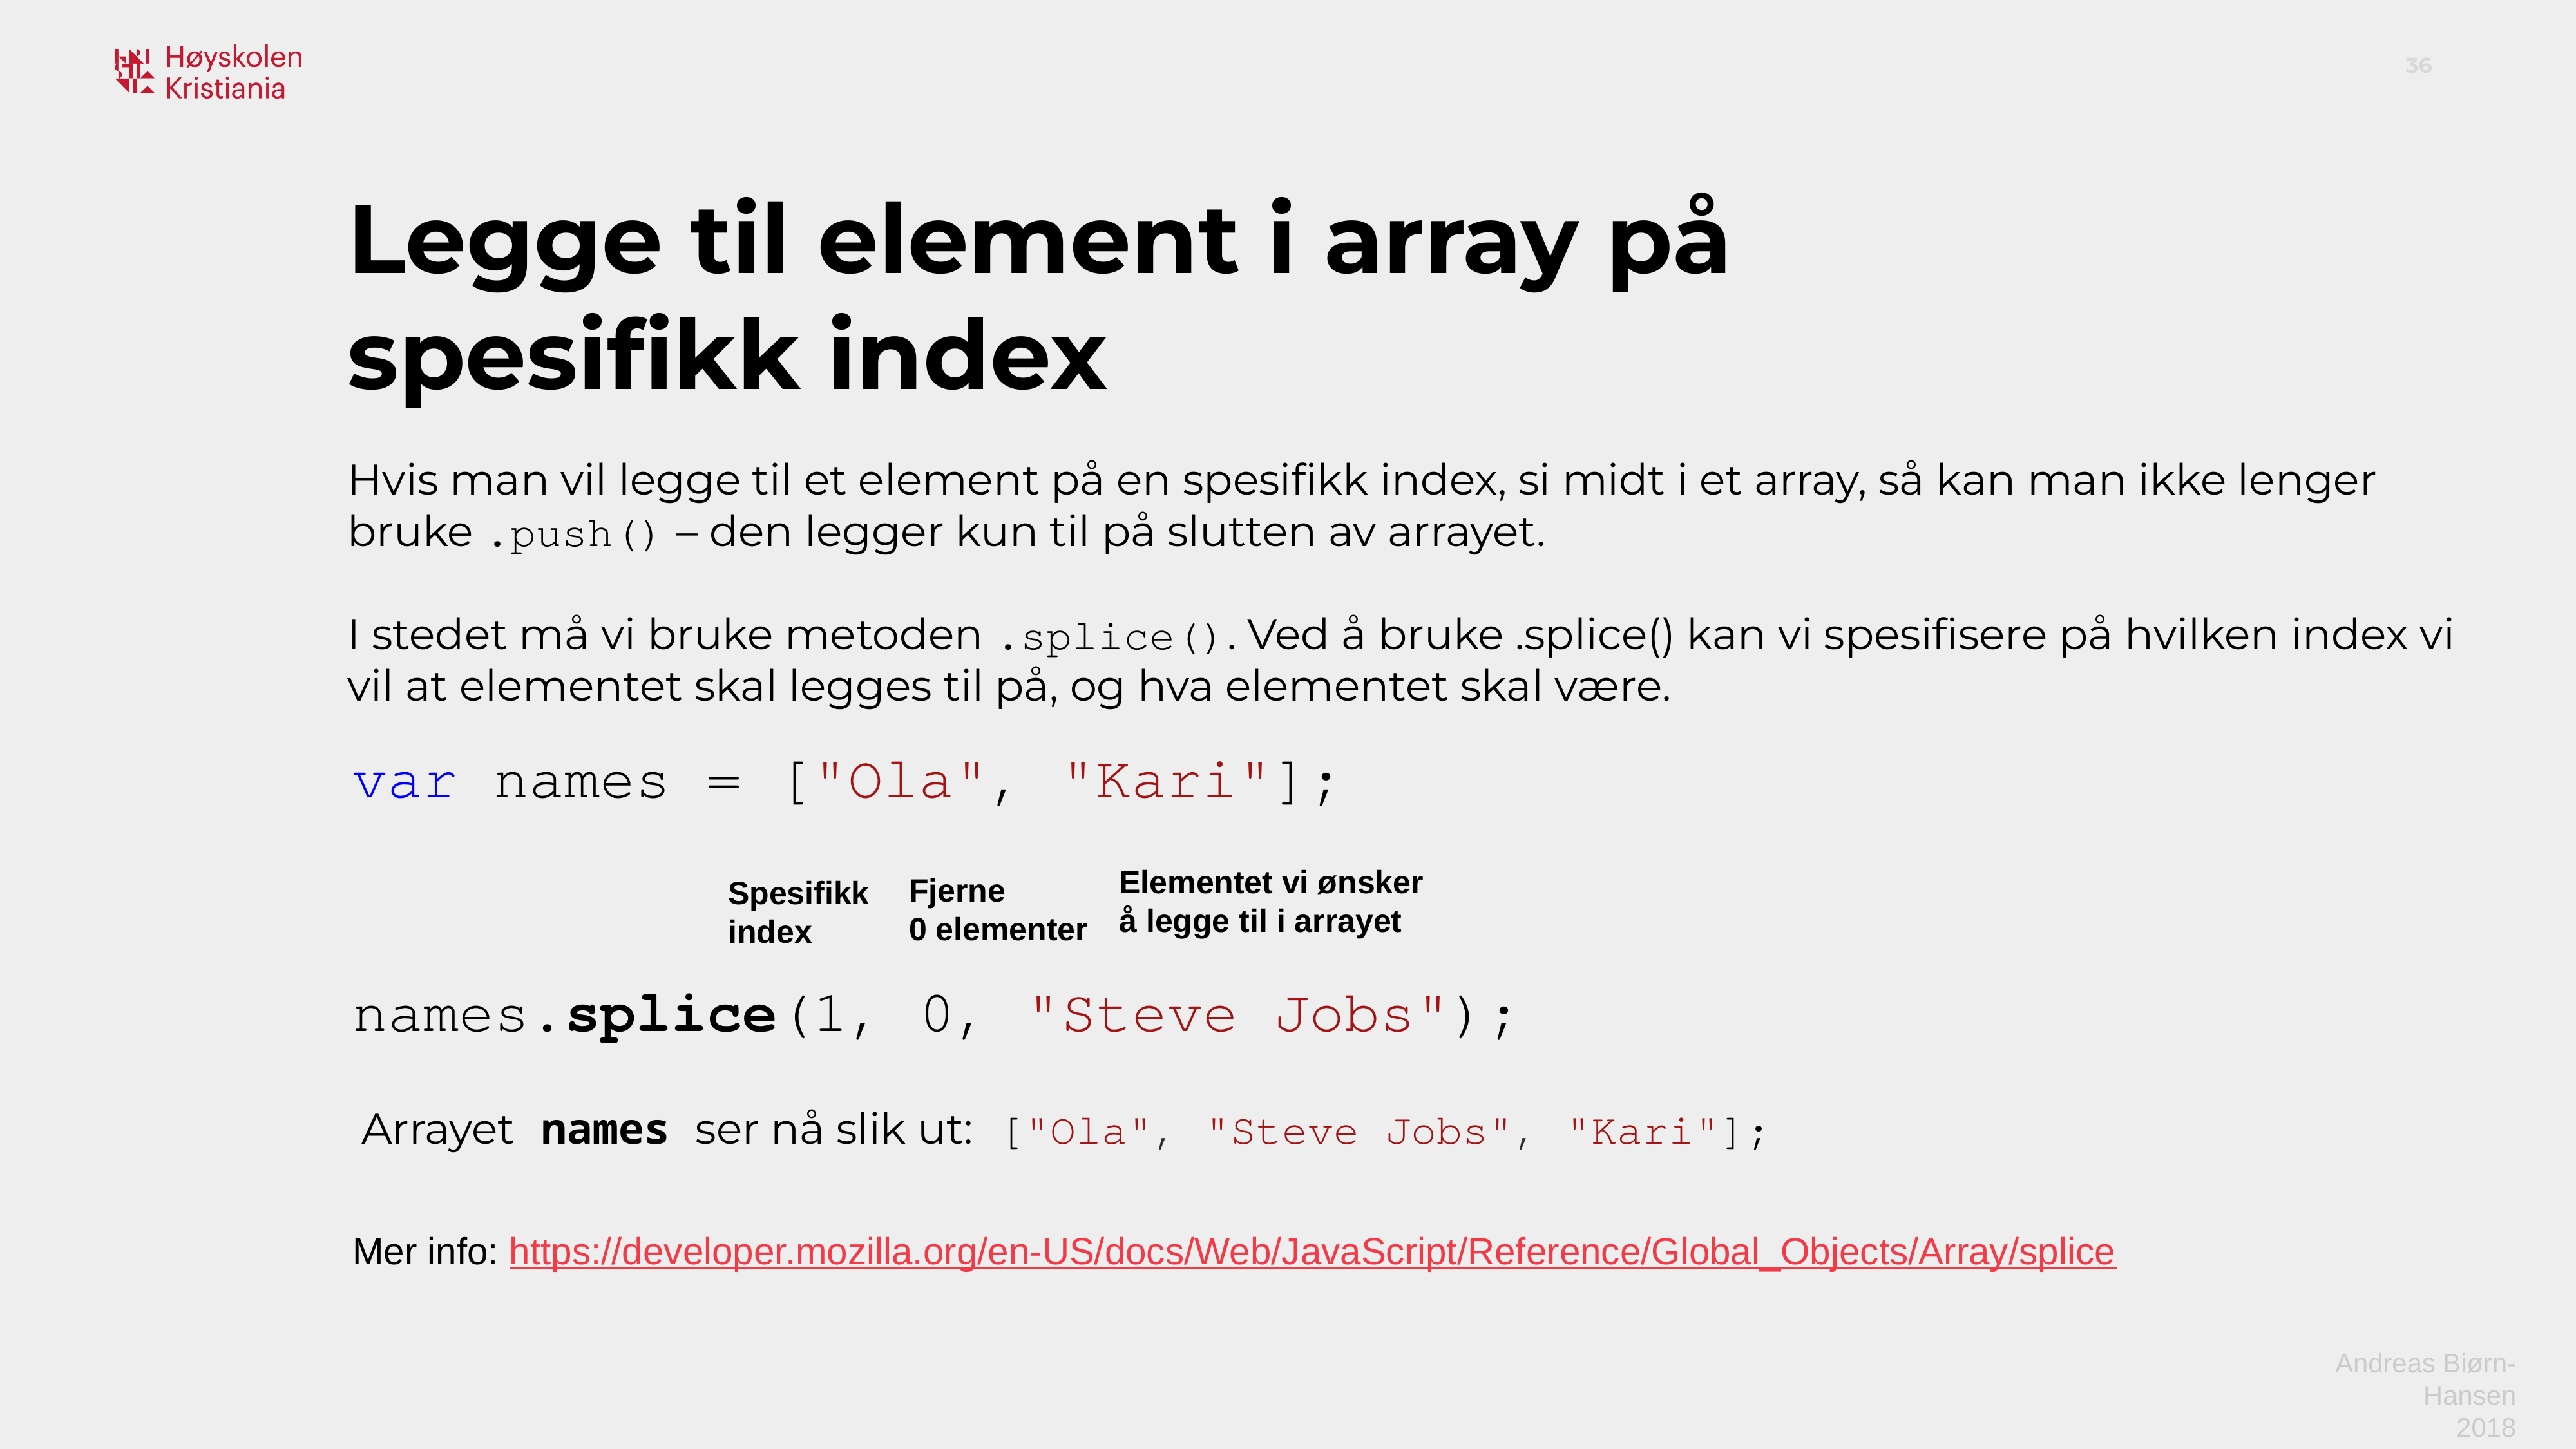

Legge til element i array på spesifikk index
Hvis man vil legge til et element på en spesifikk index, si midt i et array, så kan man ikke lenger bruke .push() – den legger kun til på slutten av arrayet.

I stedet må vi bruke metoden .splice(). Ved å bruke .splice() kan vi spesifisere på hvilken index vi vil at elementet skal legges til på, og hva elementet skal være.
var names = ["Ola", "Kari"];
Elementet vi ønsker
å legge til i arrayet
Fjerne
0 elementer
Spesifikk
index
names.splice(1, 0, "Steve Jobs");
Arrayet names ser nå slik ut: ["Ola", "Steve Jobs", "Kari"];
Mer info: https://developer.mozilla.org/en-US/docs/Web/JavaScript/Reference/Global_Objects/Array/splice